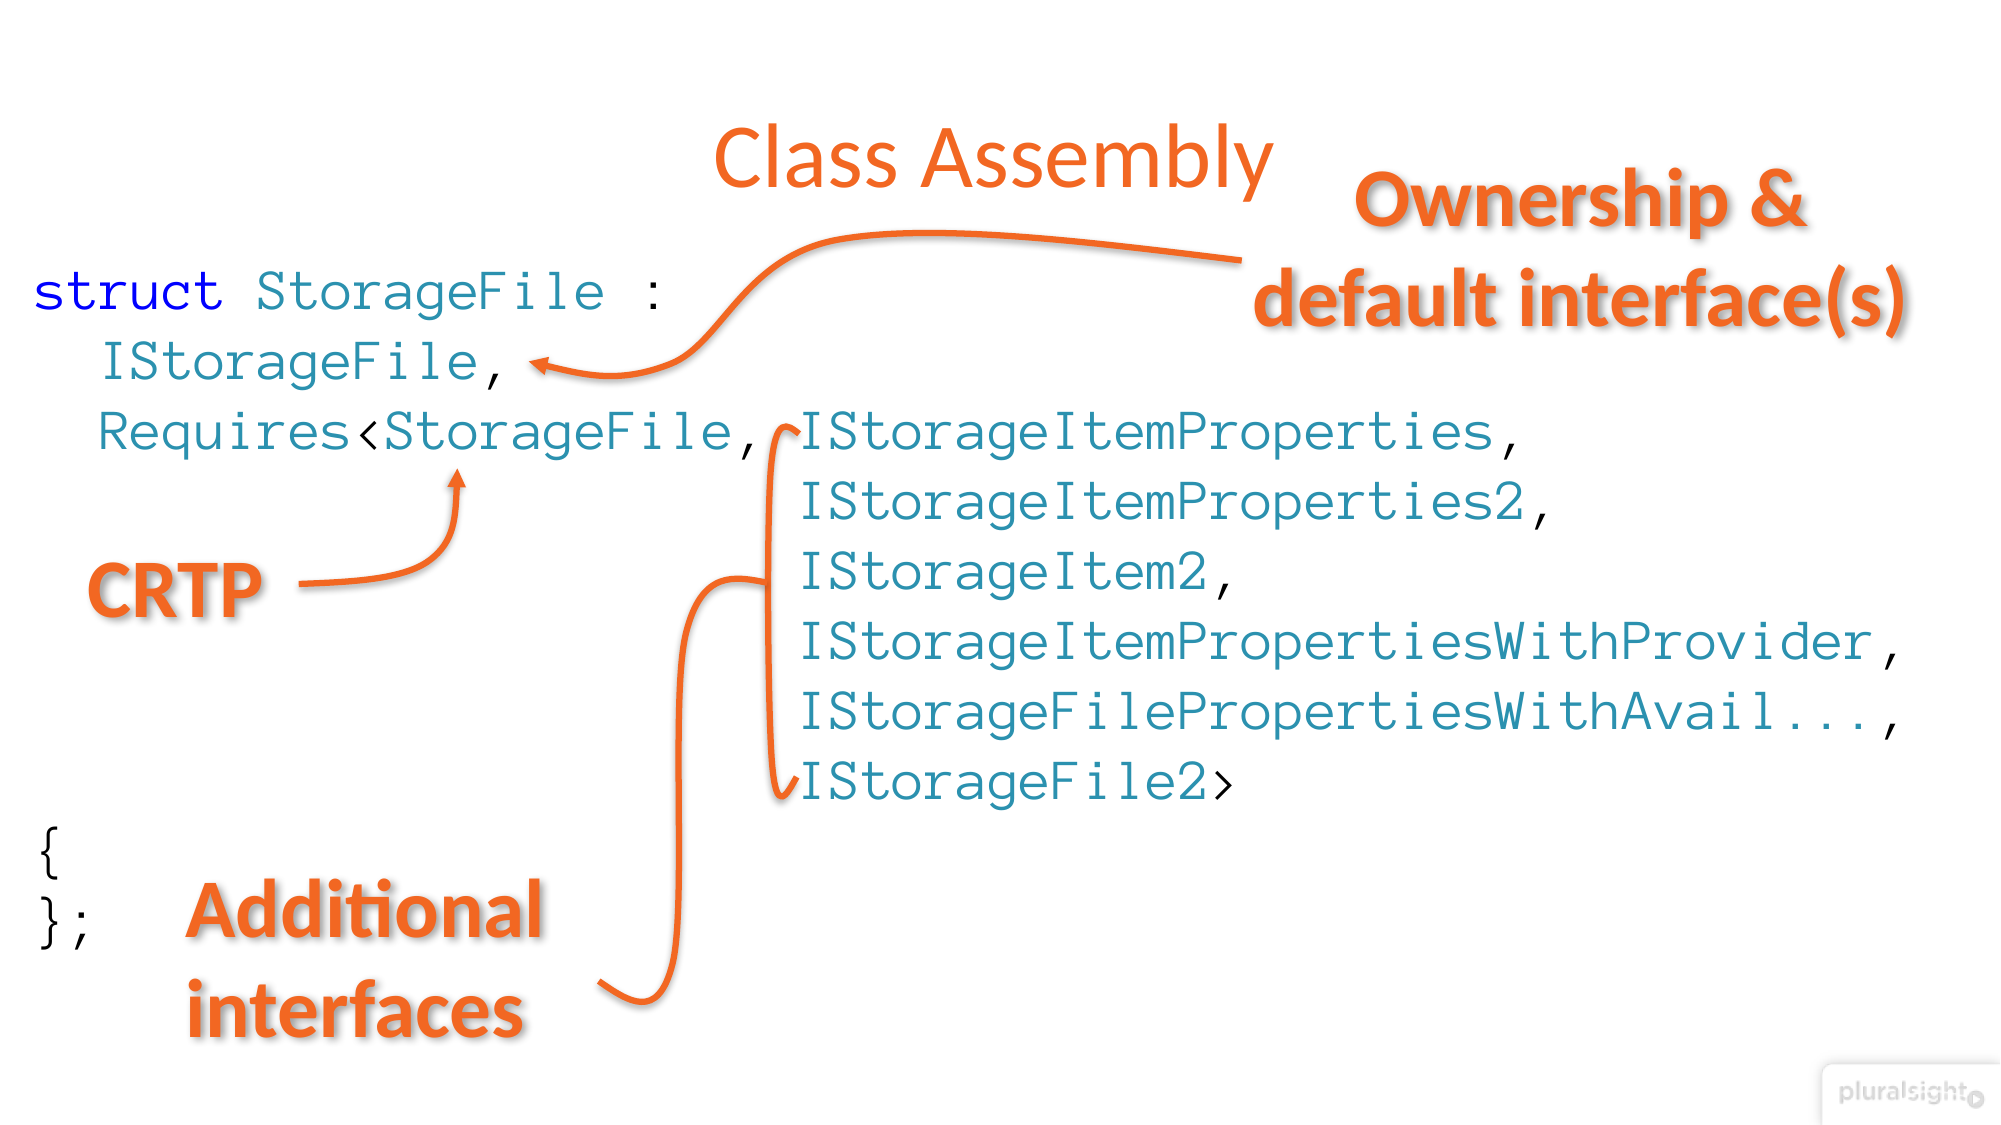

# Class Assembly
Ownership & default interface(s)

struct StorageFile :
  IStorageFile,
  Requires<StorageFile, IStorageItemProperties,
                        IStorageItemProperties2,
                        IStorageItem2,
                        IStorageItemPropertiesWithProvider,
                        IStorageFilePropertiesWithAvail...,
                        IStorageFile2>
{
};

CRTP

Additional interfaces